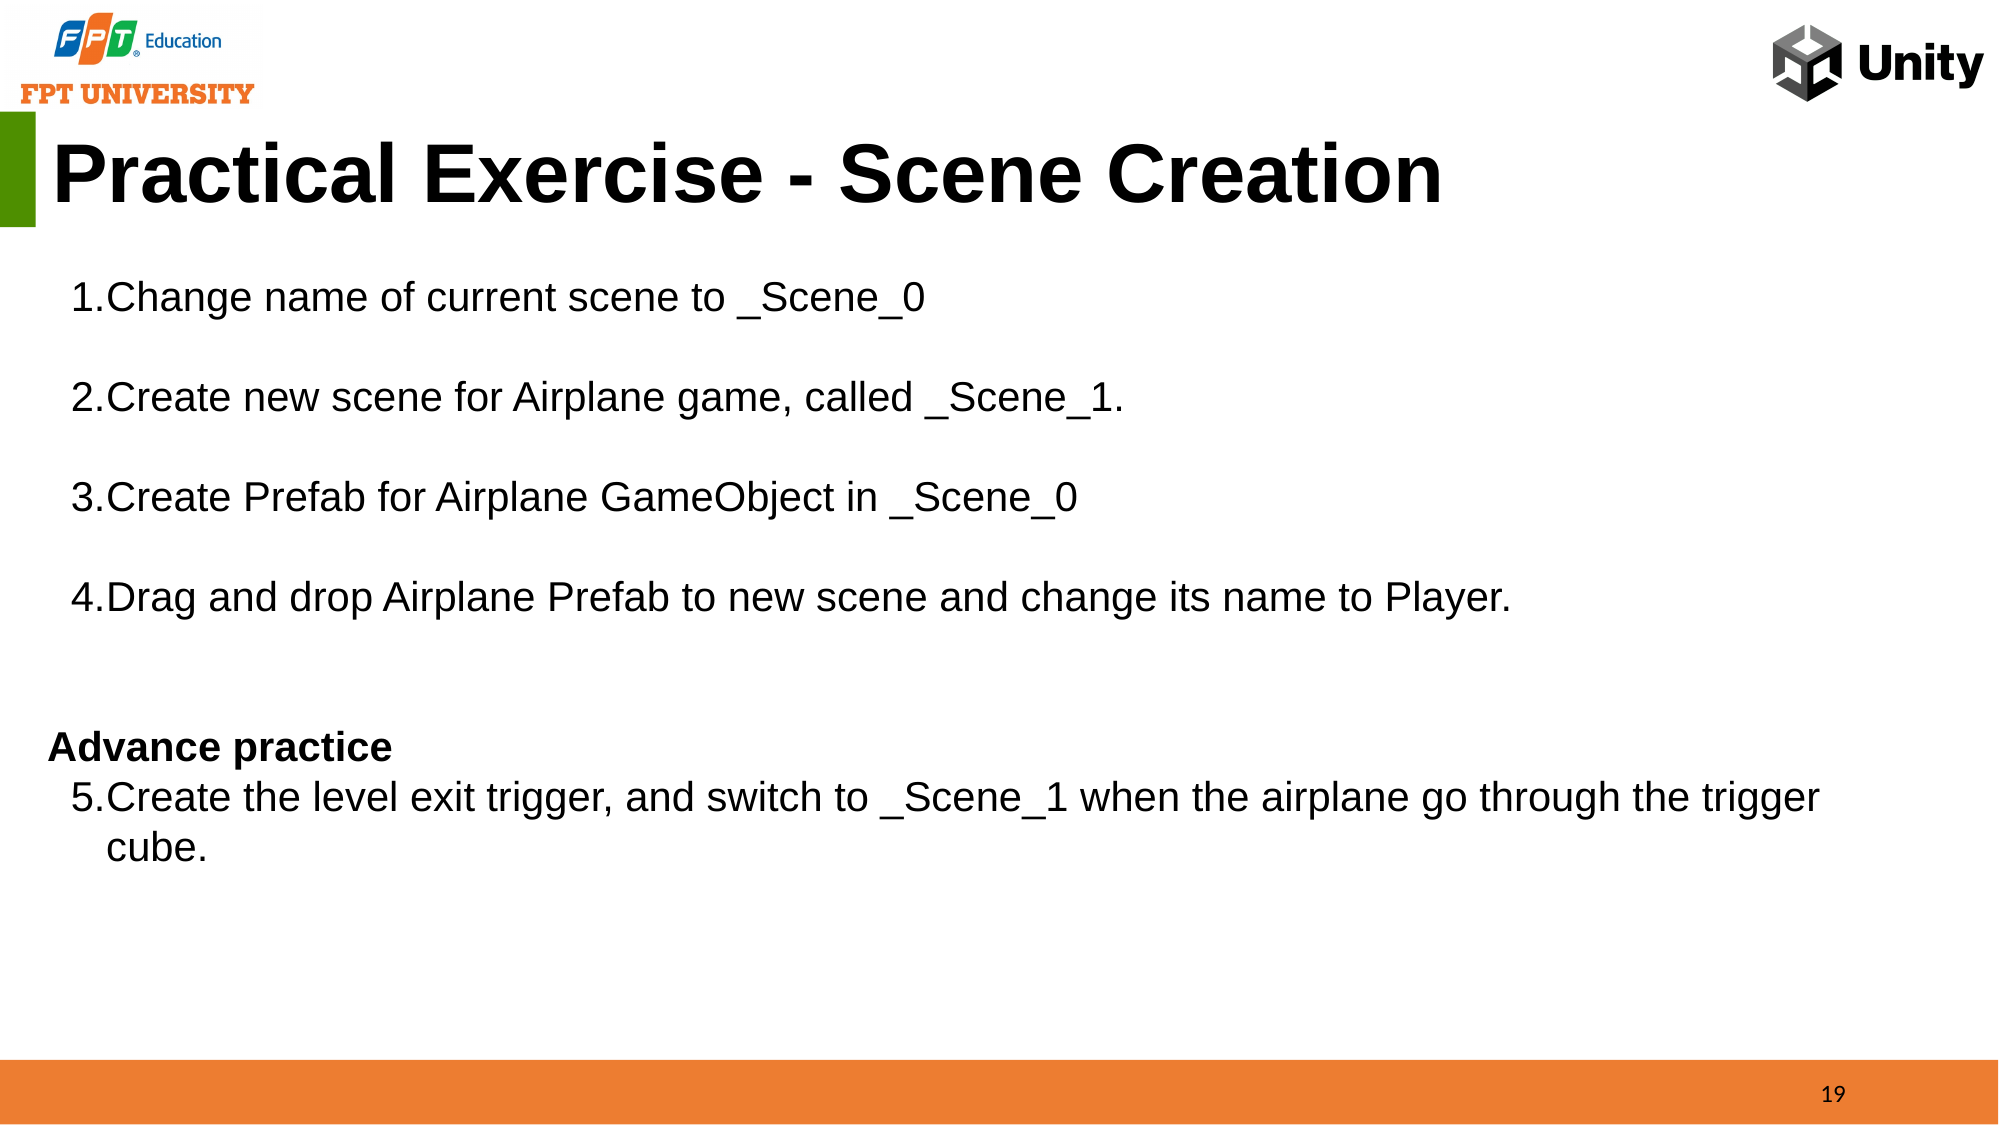

Practical Exercise - Scene Creation
Change name of current scene to _Scene_0

Create new scene for Airplane game, called _Scene_1.

Create Prefab for Airplane GameObject in _Scene_0

Drag and drop Airplane Prefab to new scene and change its name to Player.

Advance practice
Create the level exit trigger, and switch to _Scene_1 when the airplane go through the trigger cube.
19